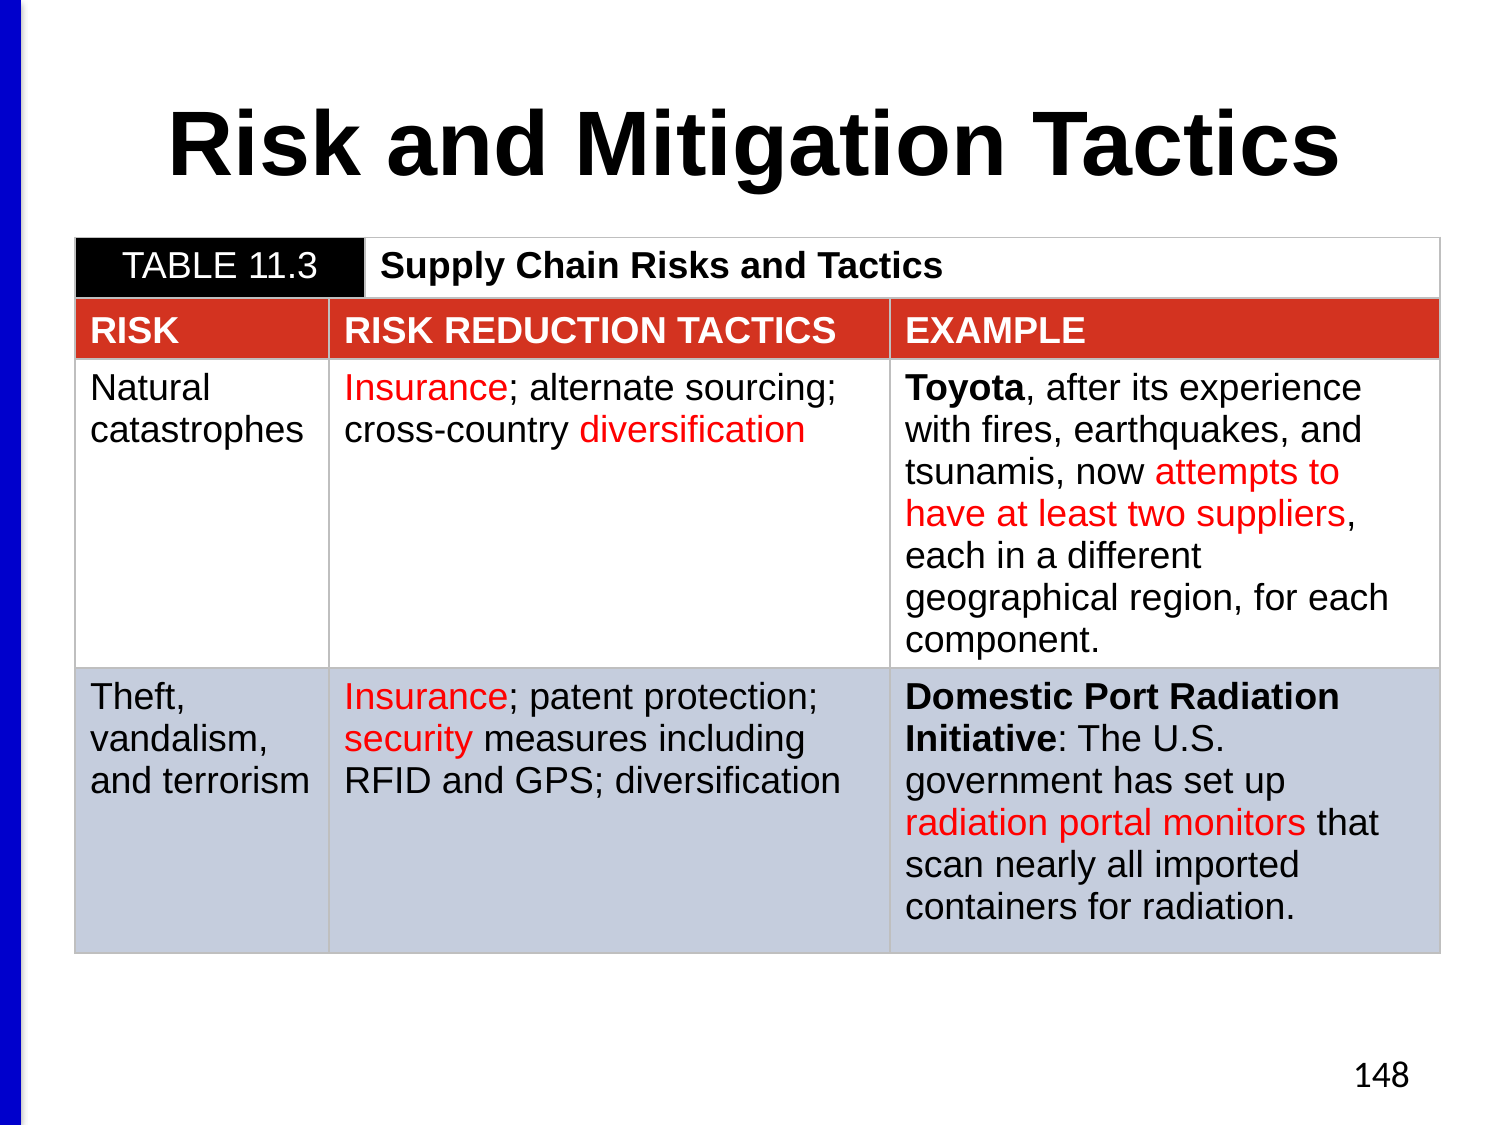

# Risk and Mitigation Tactics
| TABLE 11.3 |  | Supply Chain Risks and Tactics |  |
| --- | --- | --- | --- |
| RISK | RISK REDUCTION TACTICS |  | EXAMPLE |
| Natural catastrophes | Insurance; alternate sourcing; cross-country diversification |  | Toyota, after its experience with fires, earthquakes, and tsunamis, now attempts to have at least two suppliers, each in a different geographical region, for each component. |
| Theft, vandalism, and terrorism | Insurance; patent protection; security measures including RFID and GPS; diversification |  | Domestic Port Radiation Initiative: The U.S. government has set up radiation portal monitors that scan nearly all imported containers for radiation. |
148